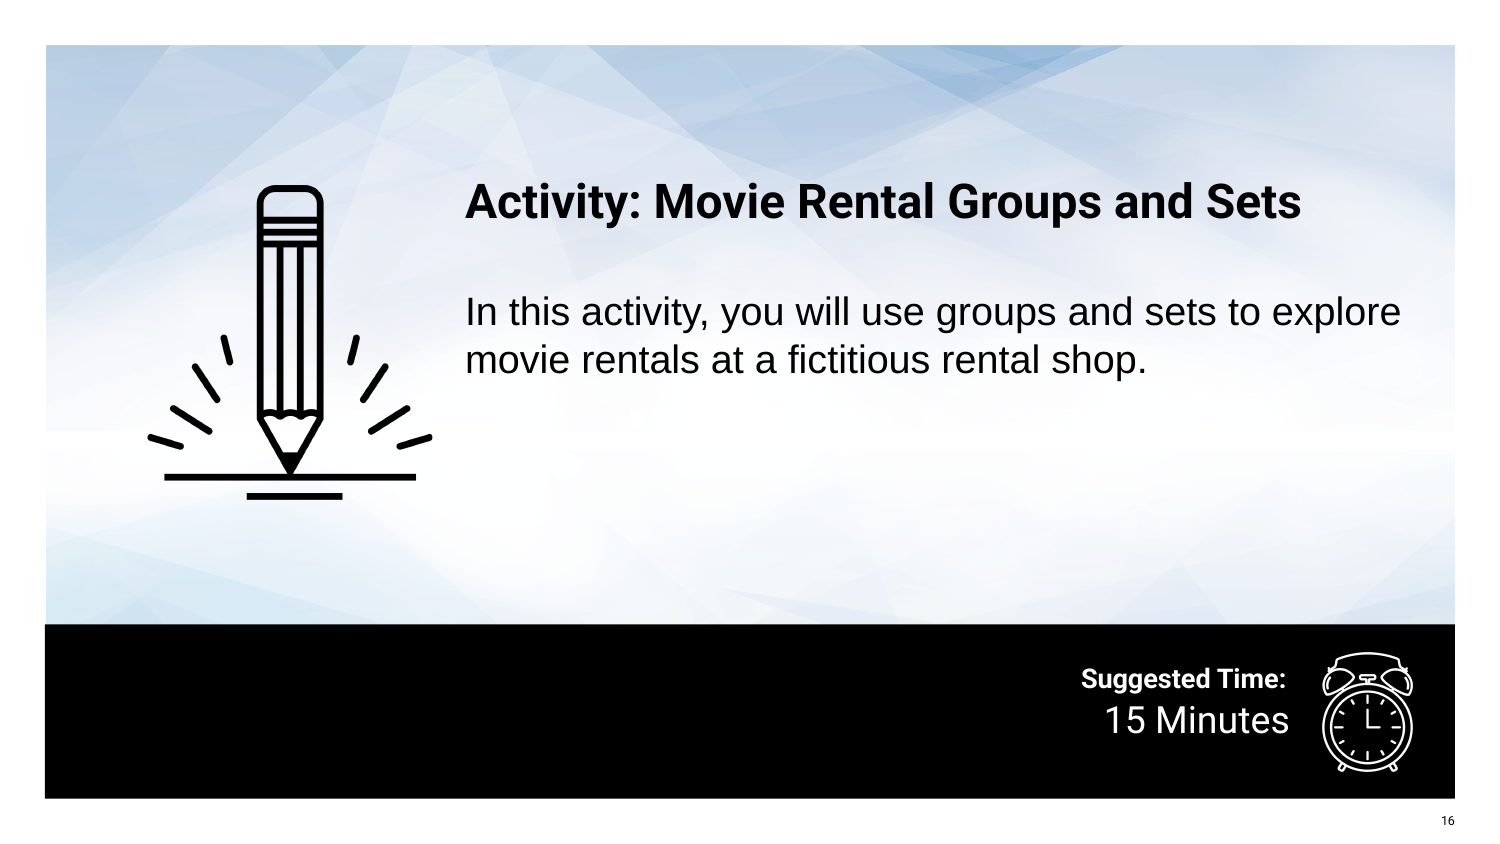

Activity: Movie Rental Groups and Sets

In this activity, you will use groups and sets to explore movie rentals at a fictitious rental shop.
# 15 Minutes

16